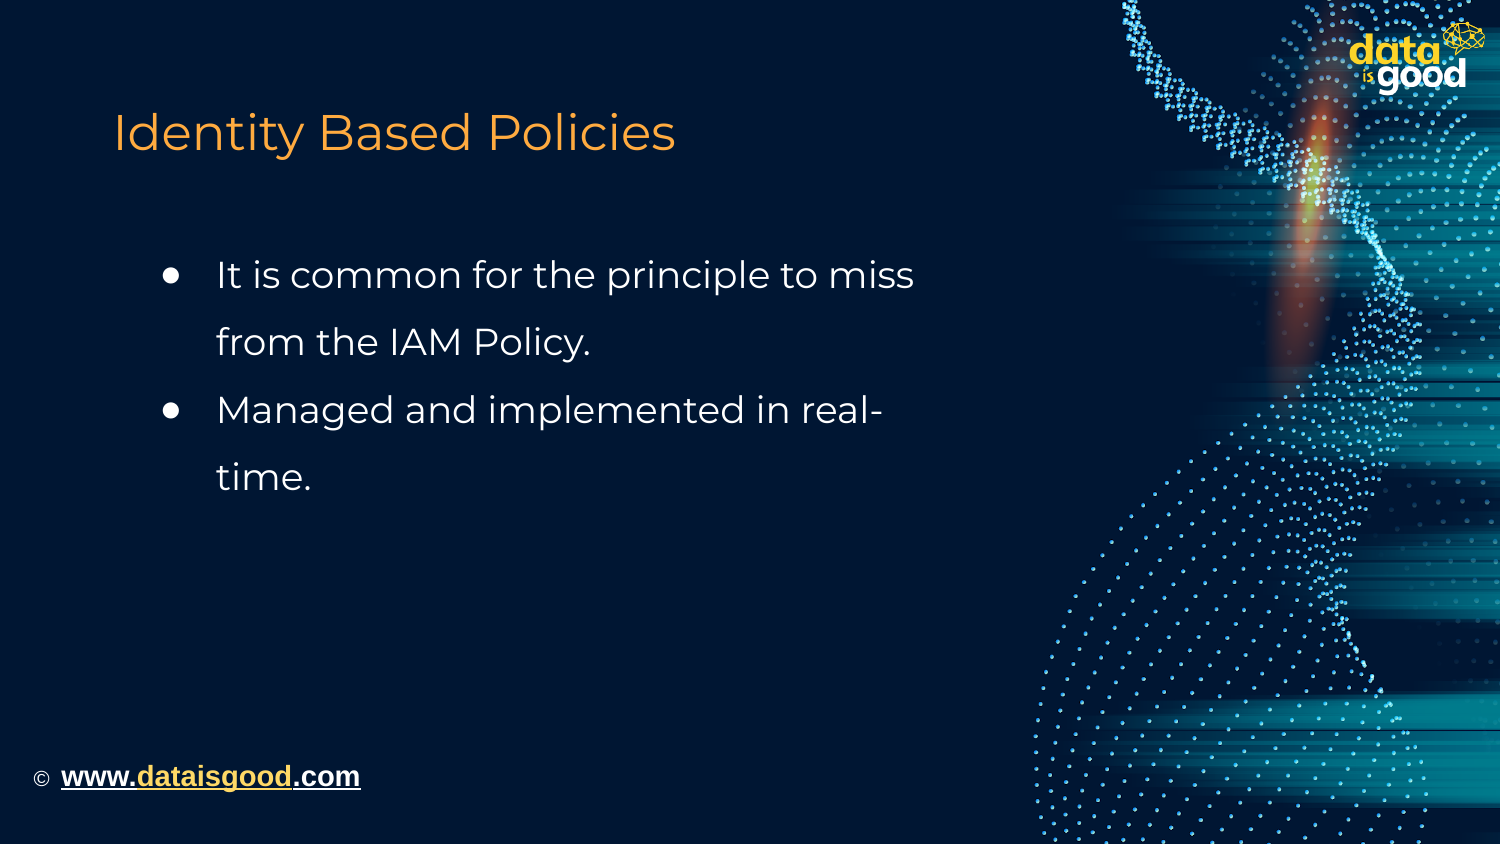

# Identity Based Policies
It is common for the principle to miss from the IAM Policy.
Managed and implemented in real-time.